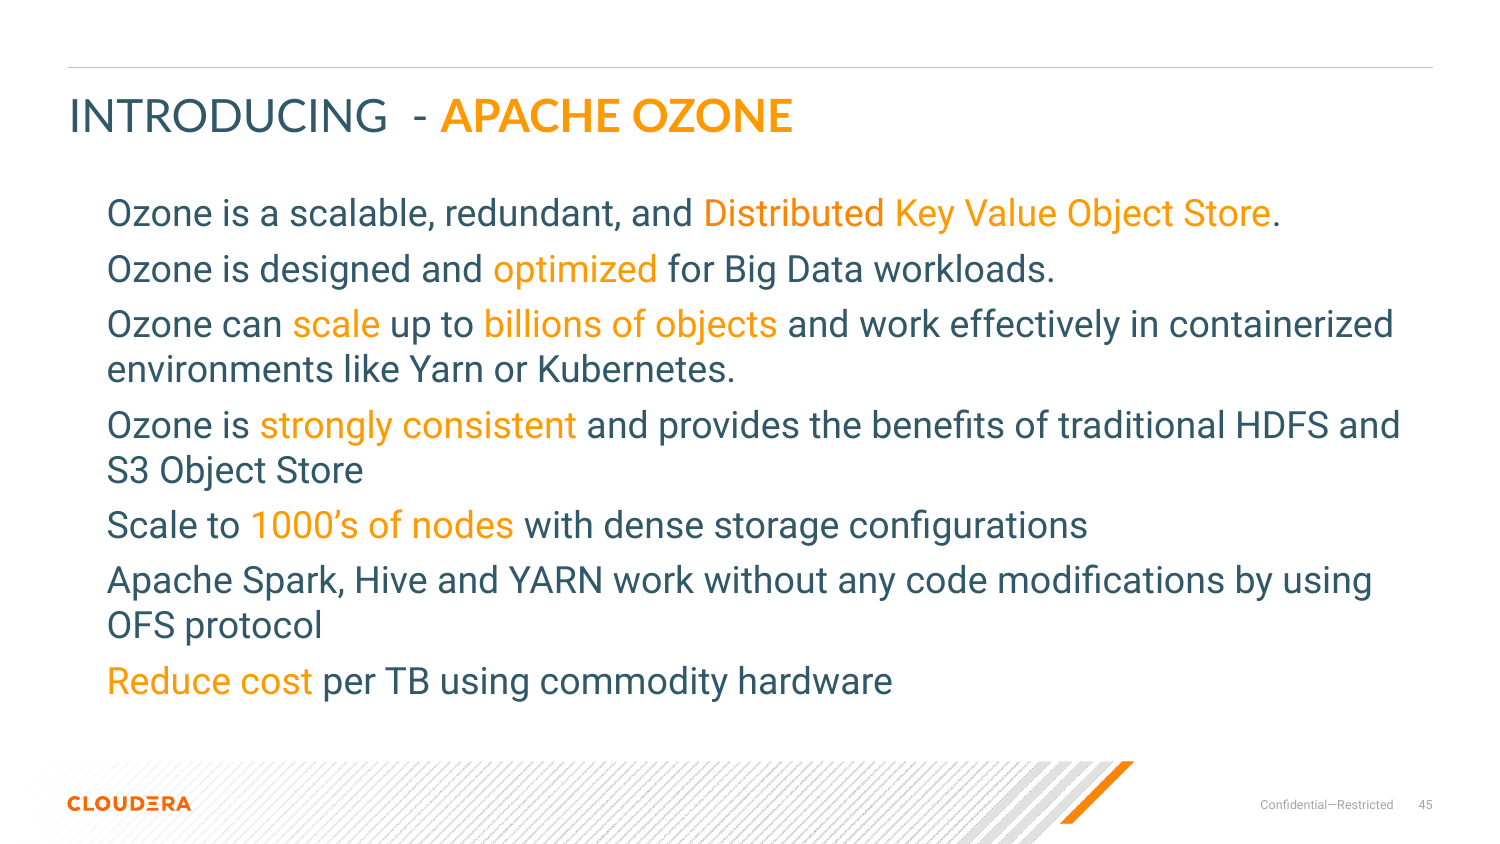

# INTRODUCING  - APACHE OZONE
Ozone is a scalable, redundant, and Distributed Key Value Object Store.
Ozone is designed and optimized for Big Data workloads.
Ozone can scale up to billions of objects and work effectively in containerized environments like Yarn or Kubernetes.
Ozone is strongly consistent and provides the benefits of traditional HDFS and S3 Object Store
Scale to 1000’s of nodes with dense storage configurations
Apache Spark, Hive and YARN work without any code modifications by using OFS protocol
Reduce cost per TB using commodity hardware